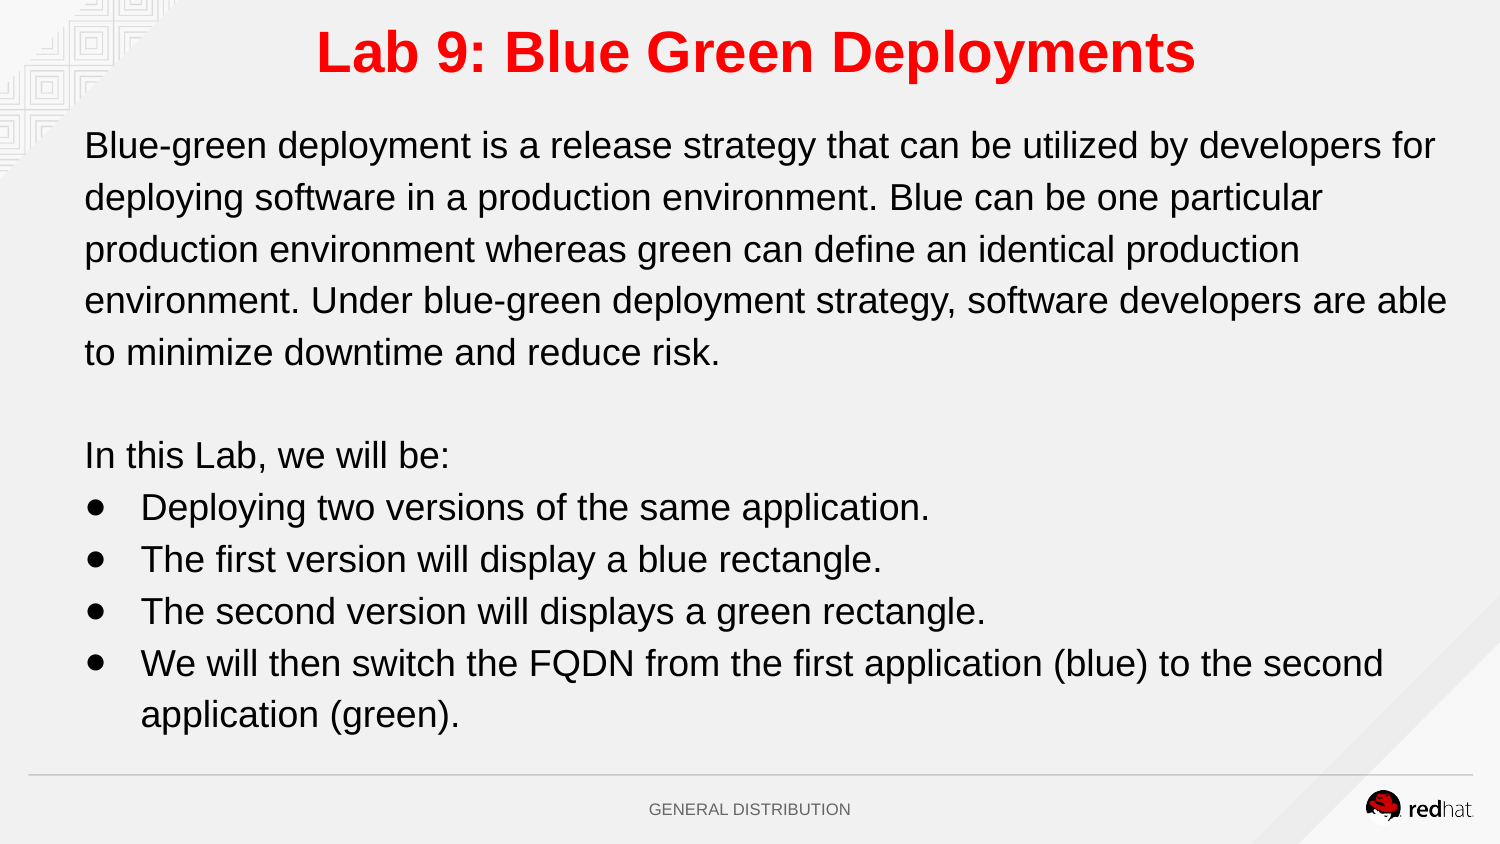

# Lab 9: Blue Green Deployments
Blue-green deployment is a release strategy that can be utilized by developers for deploying software in a production environment. Blue can be one particular production environment whereas green can define an identical production environment. Under blue-green deployment strategy, software developers are able to minimize downtime and reduce risk.

In this Lab, we will be:
Deploying two versions of the same application.
The first version will display a blue rectangle.
The second version will displays a green rectangle.
We will then switch the FQDN from the first application (blue) to the second application (green).